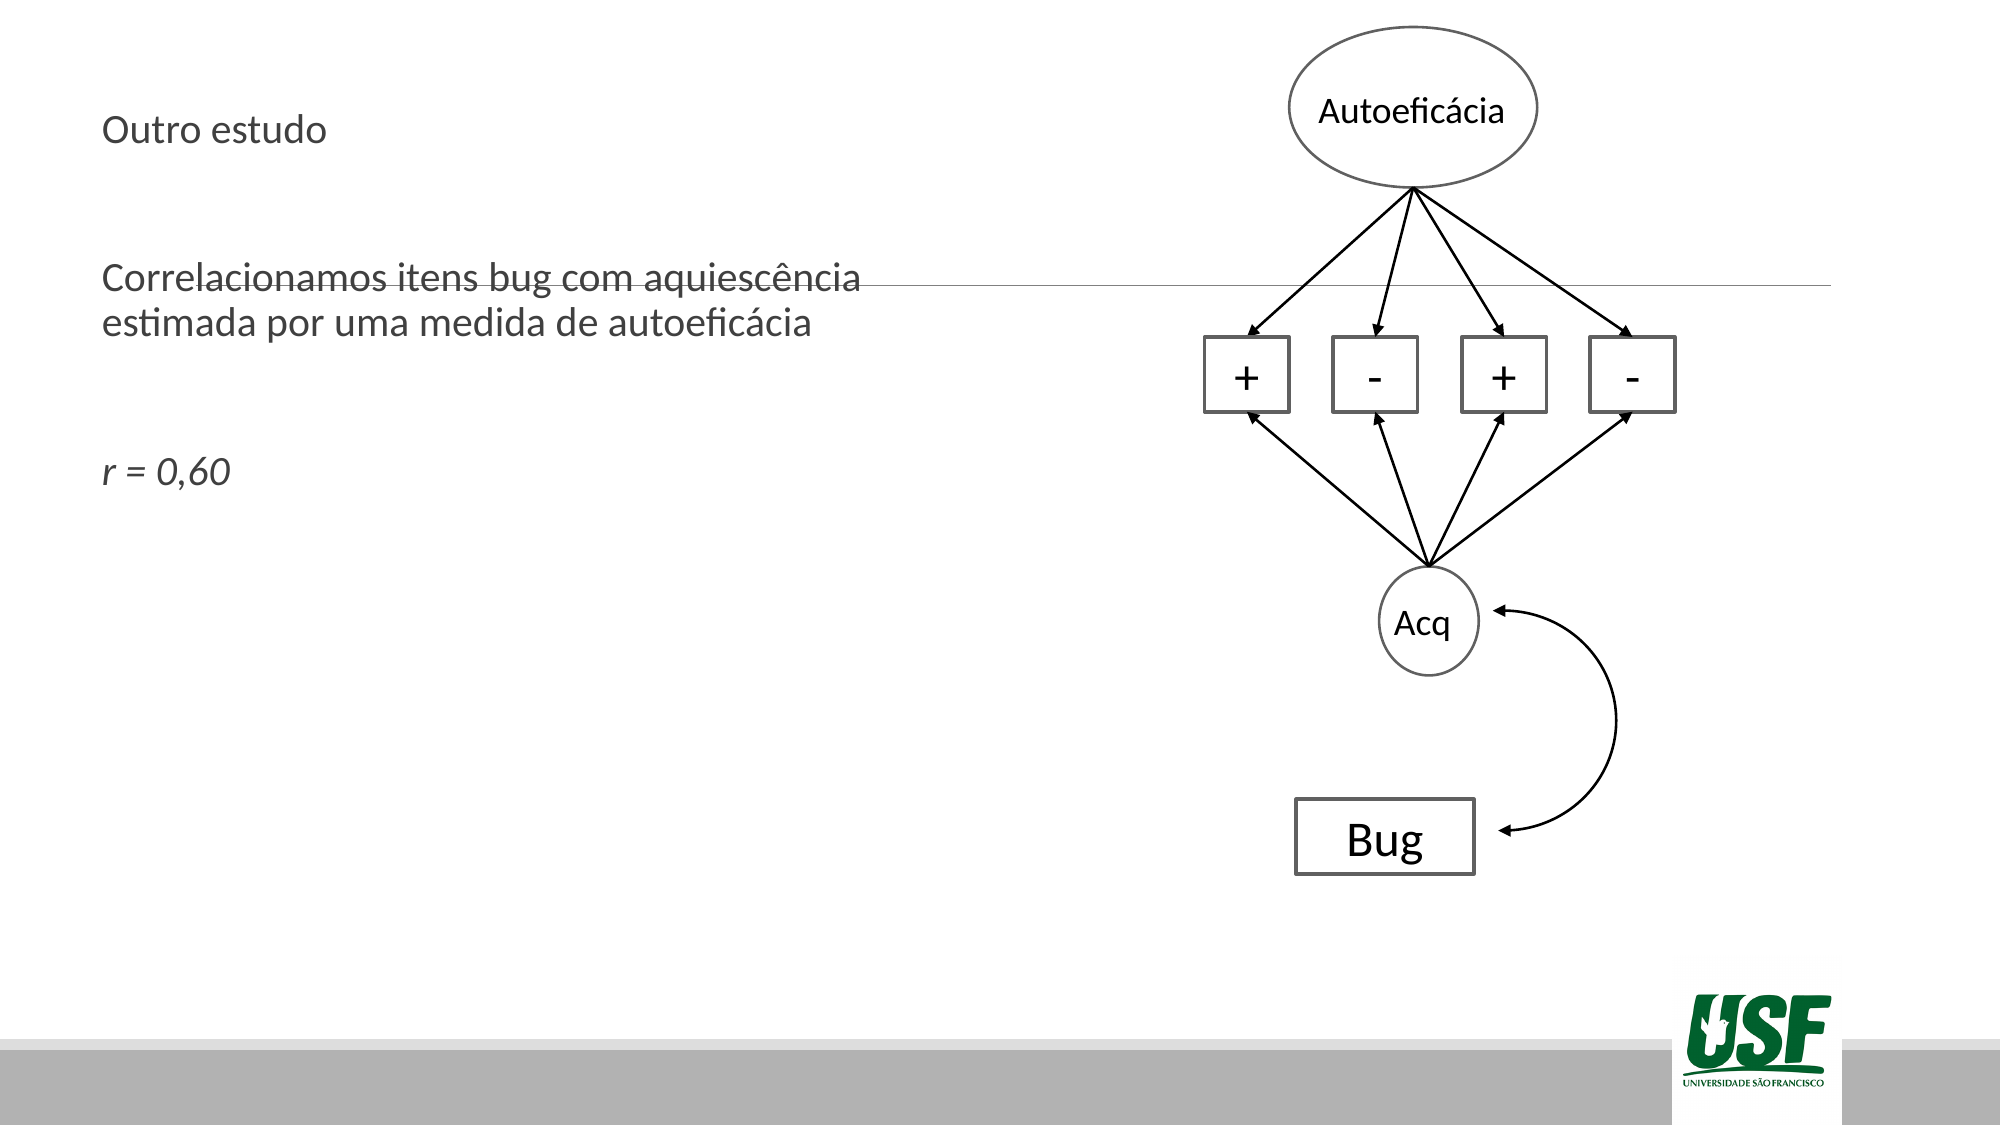

Autoeficácia
Outro estudo

Correlacionamos itens bug com aquiescência estimada por uma medida de autoeficácia

r = 0,60

-
-
+
+

Acq

Bug